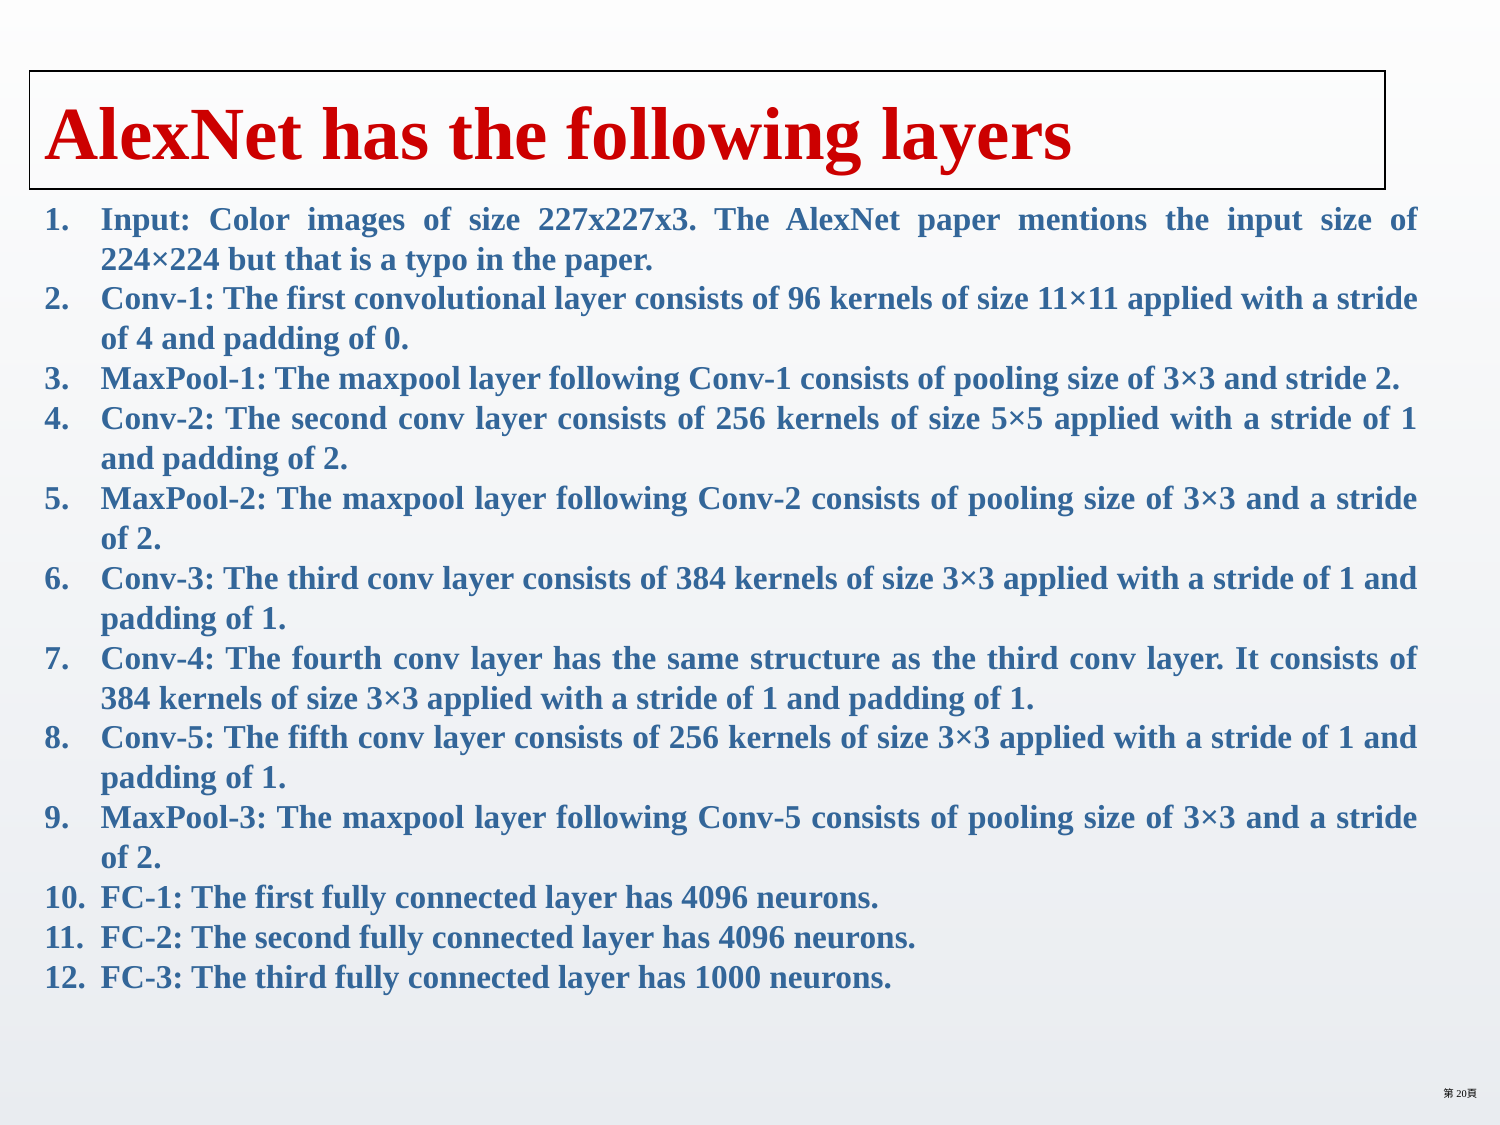

# AlexNet has the following layers
Input: Color images of size 227x227x3. The AlexNet paper mentions the input size of 224×224 but that is a typo in the paper.
Conv-1: The first convolutional layer consists of 96 kernels of size 11×11 applied with a stride of 4 and padding of 0.
MaxPool-1: The maxpool layer following Conv-1 consists of pooling size of 3×3 and stride 2.
Conv-2: The second conv layer consists of 256 kernels of size 5×5 applied with a stride of 1 and padding of 2.
MaxPool-2: The maxpool layer following Conv-2 consists of pooling size of 3×3 and a stride of 2.
Conv-3: The third conv layer consists of 384 kernels of size 3×3 applied with a stride of 1 and padding of 1.
Conv-4: The fourth conv layer has the same structure as the third conv layer. It consists of 384 kernels of size 3×3 applied with a stride of 1 and padding of 1.
Conv-5: The fifth conv layer consists of 256 kernels of size 3×3 applied with a stride of 1 and padding of 1.
MaxPool-3: The maxpool layer following Conv-5 consists of pooling size of 3×3 and a stride of 2.
FC-1: The first fully connected layer has 4096 neurons.
FC-2: The second fully connected layer has 4096 neurons.
FC-3: The third fully connected layer has 1000 neurons.